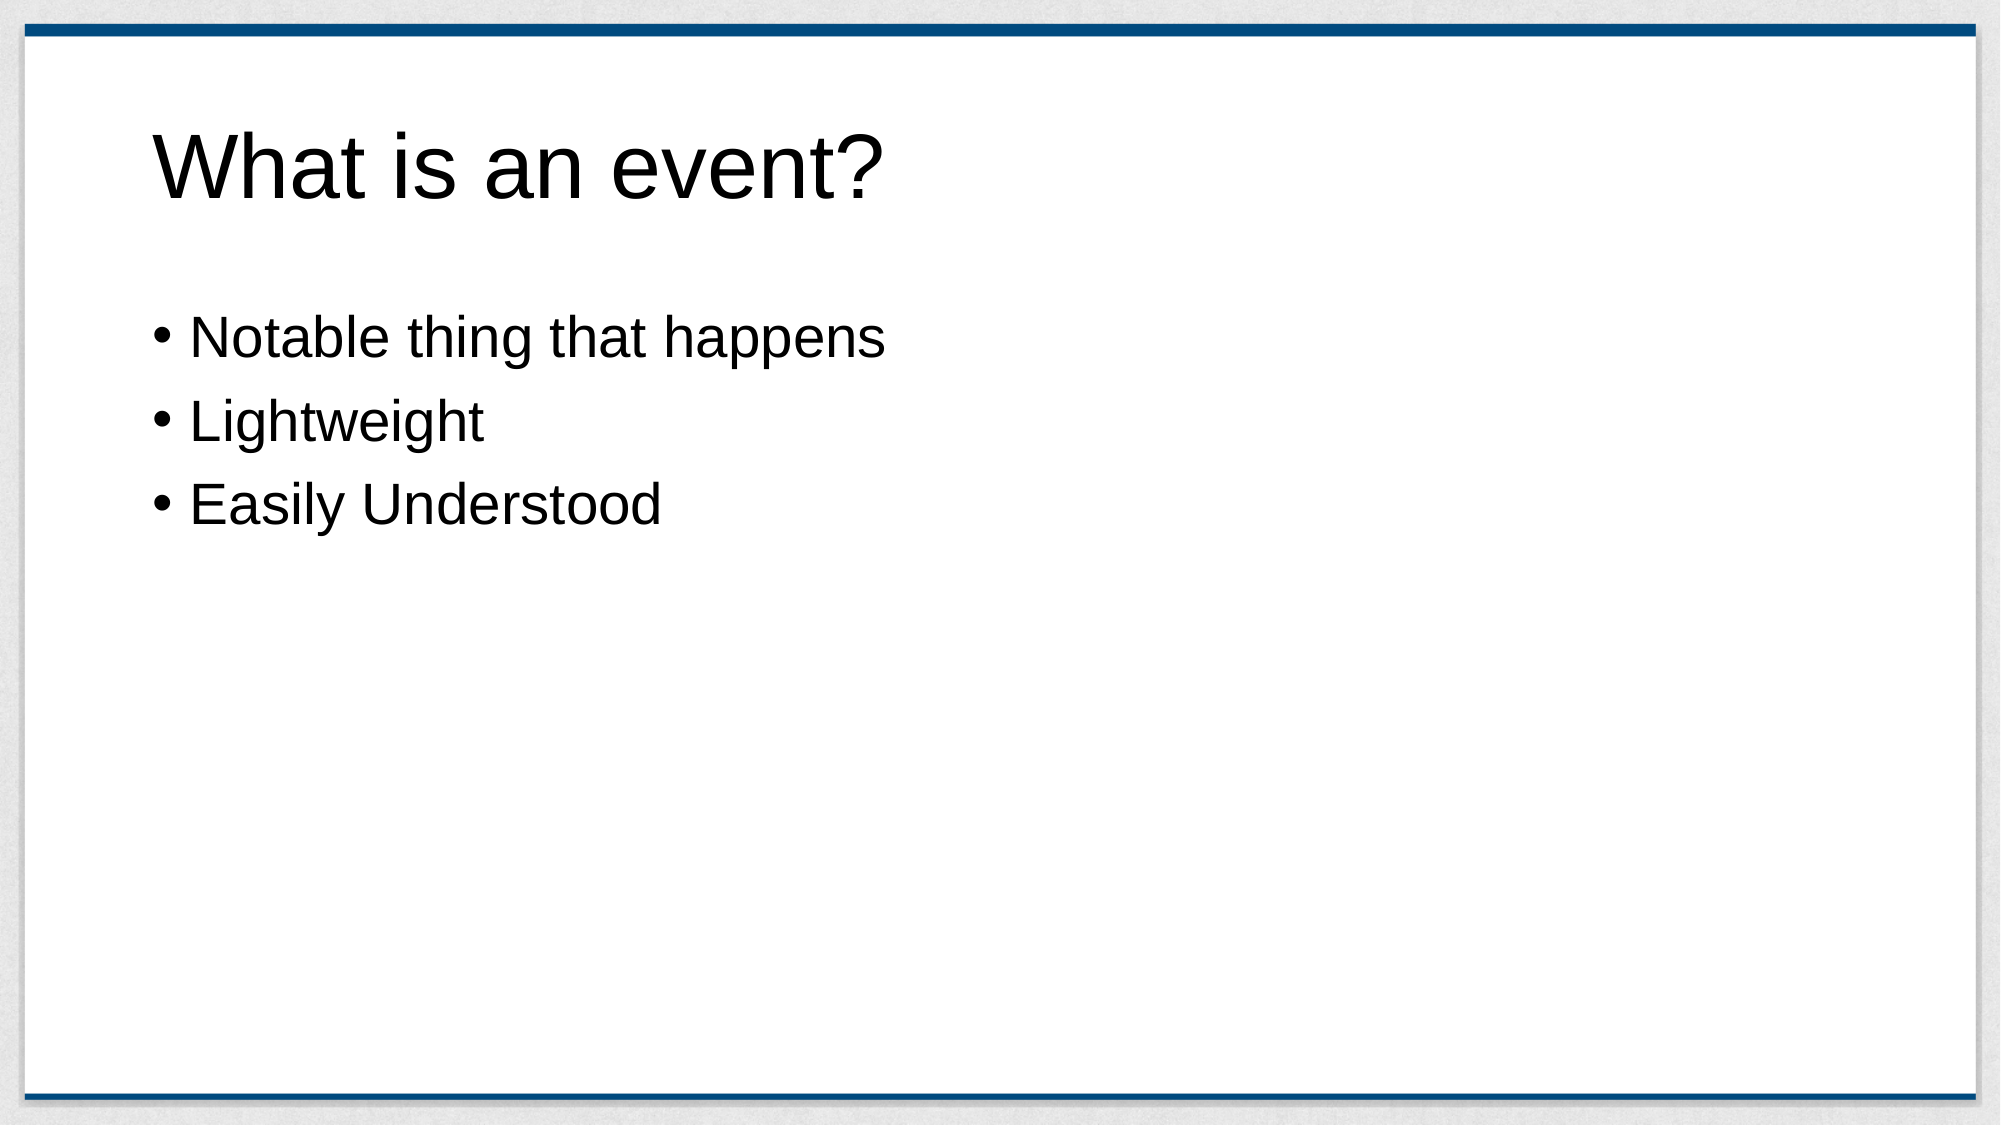

# What is an event?
Notable thing that happens
Lightweight
Easily Understood